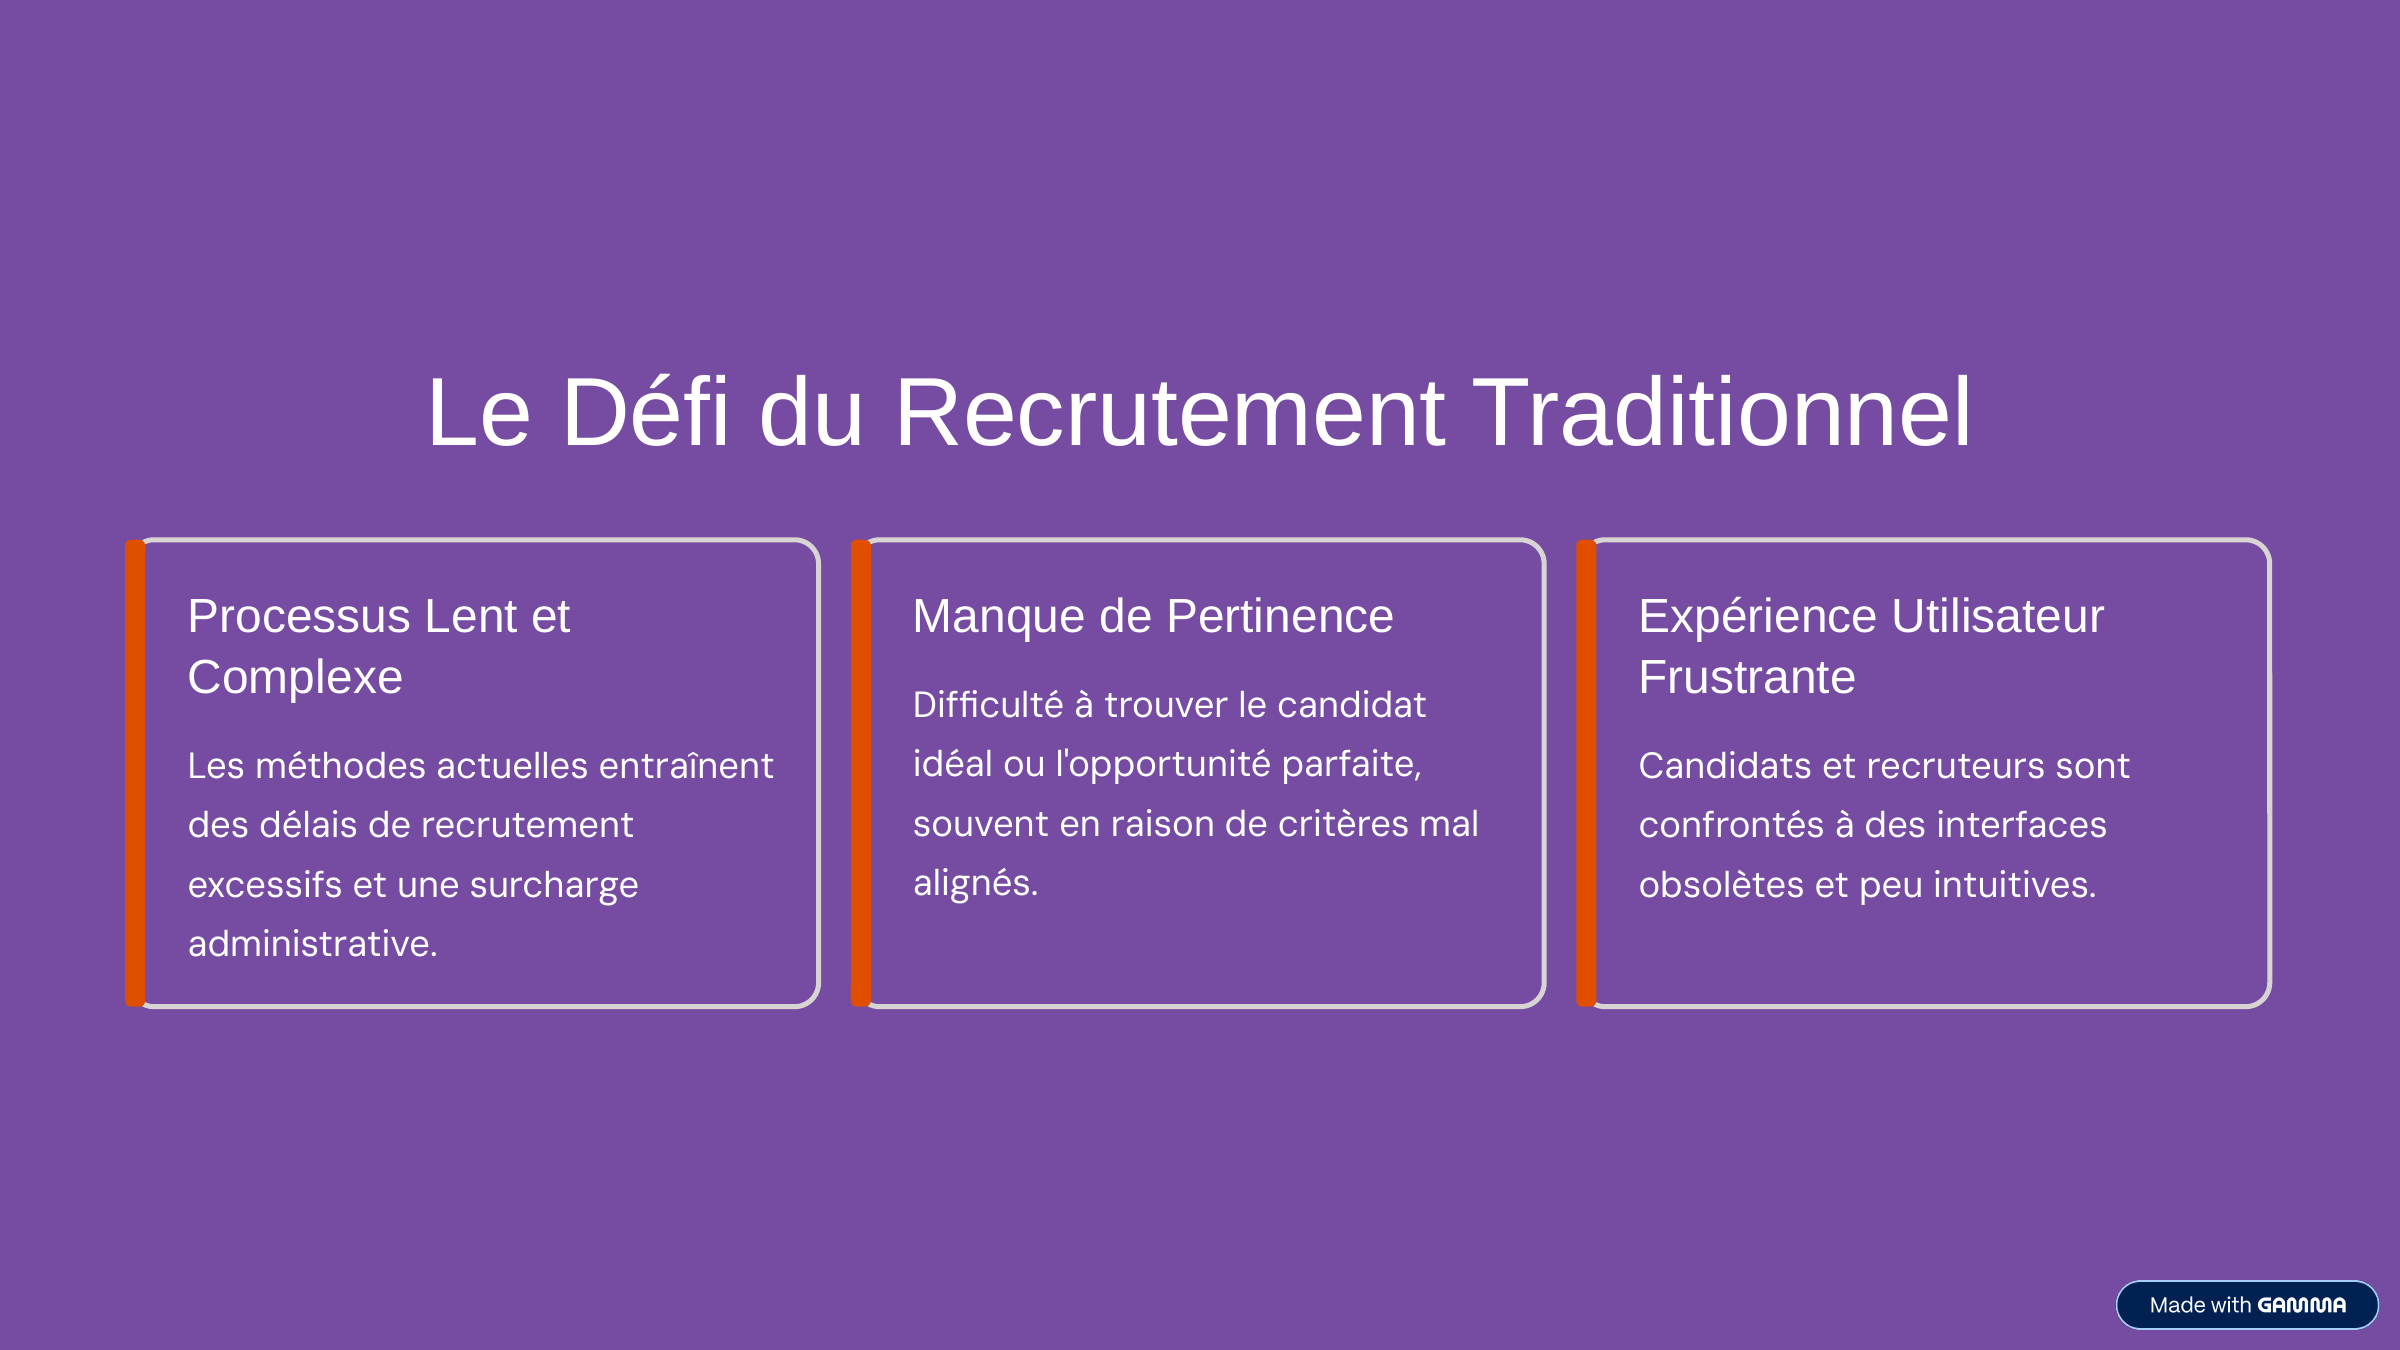

Le Défi du Recrutement Traditionnel

Processus Lent et Complexe
Manque de Pertinence
Expérience Utilisateur Frustrante
Difficulté à trouver le candidat idéal ou l'opportunité parfaite, souvent en raison de critères mal alignés.
Les méthodes actuelles entraînent des délais de recrutement excessifs et une surcharge administrative.
Candidats et recruteurs sont confrontés à des interfaces obsolètes et peu intuitives.